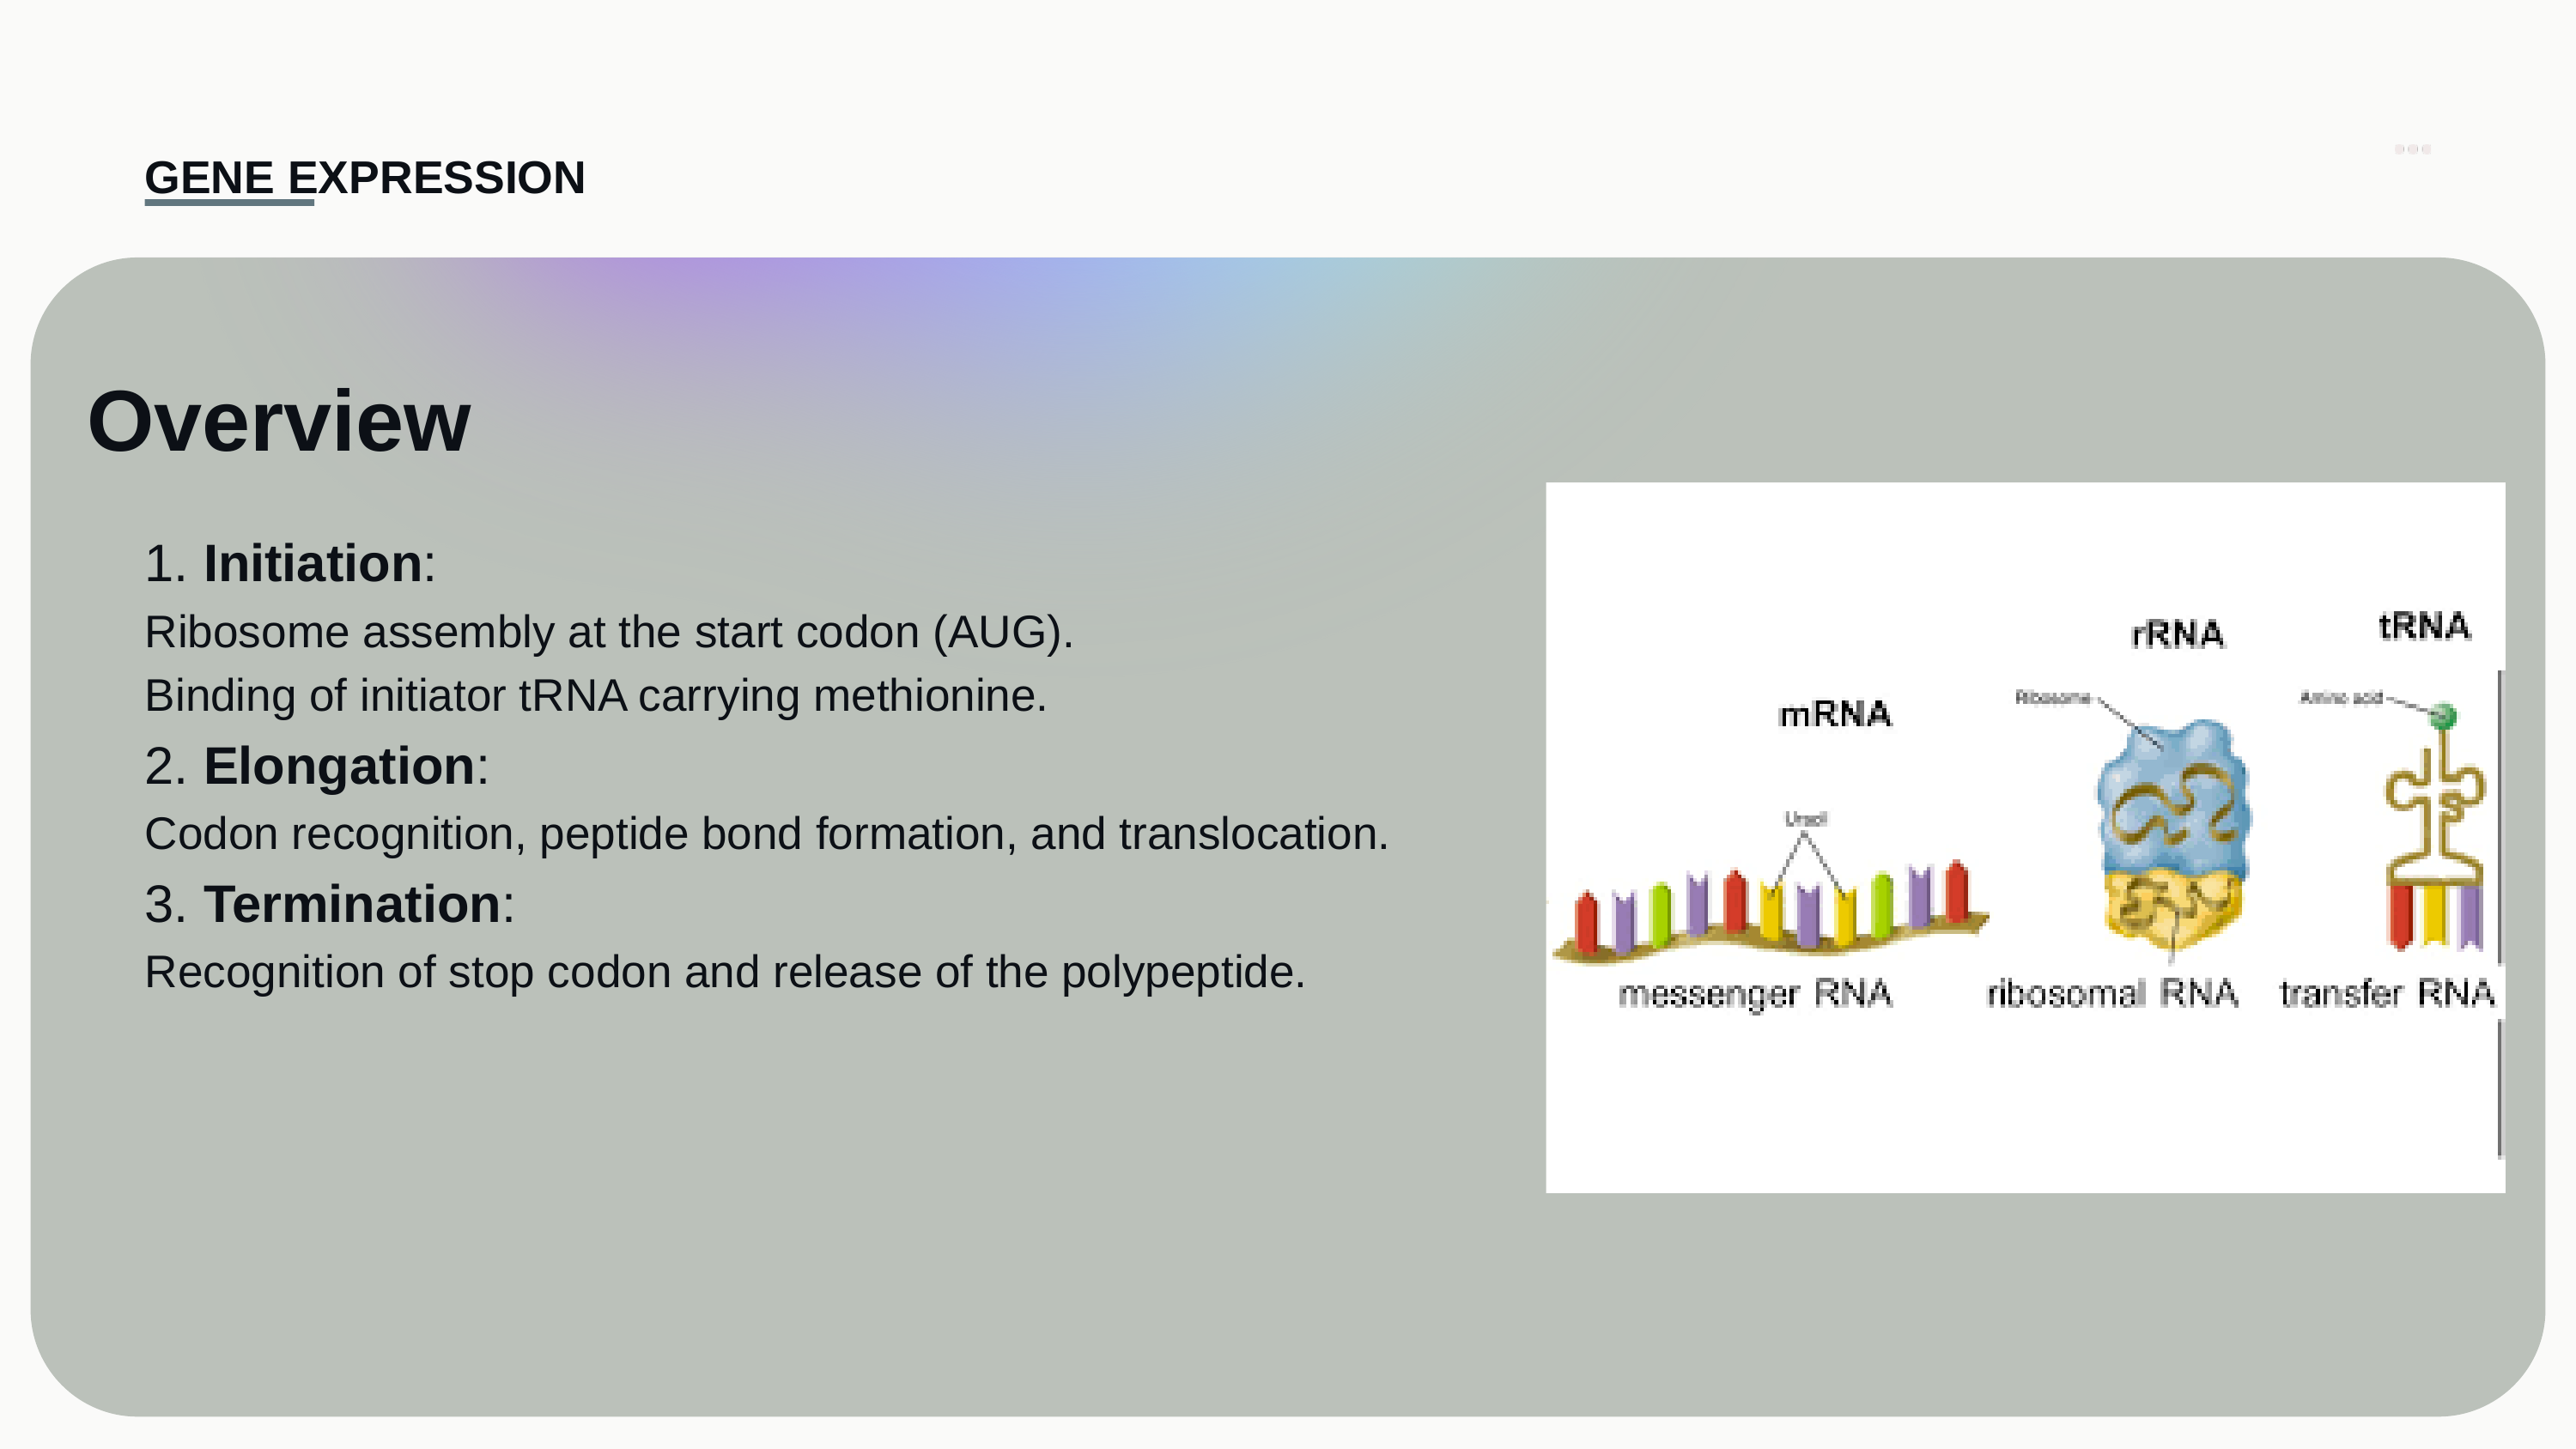

GENE EXPRESSION

Overview

1. Initiation:
Ribosome assembly at the start codon (AUG).
Binding of initiator tRNA carrying methionine.
2. Elongation:
Codon recognition, peptide bond formation, and translocation.
3. Termination:
Recognition of stop codon and release of the polypeptide.